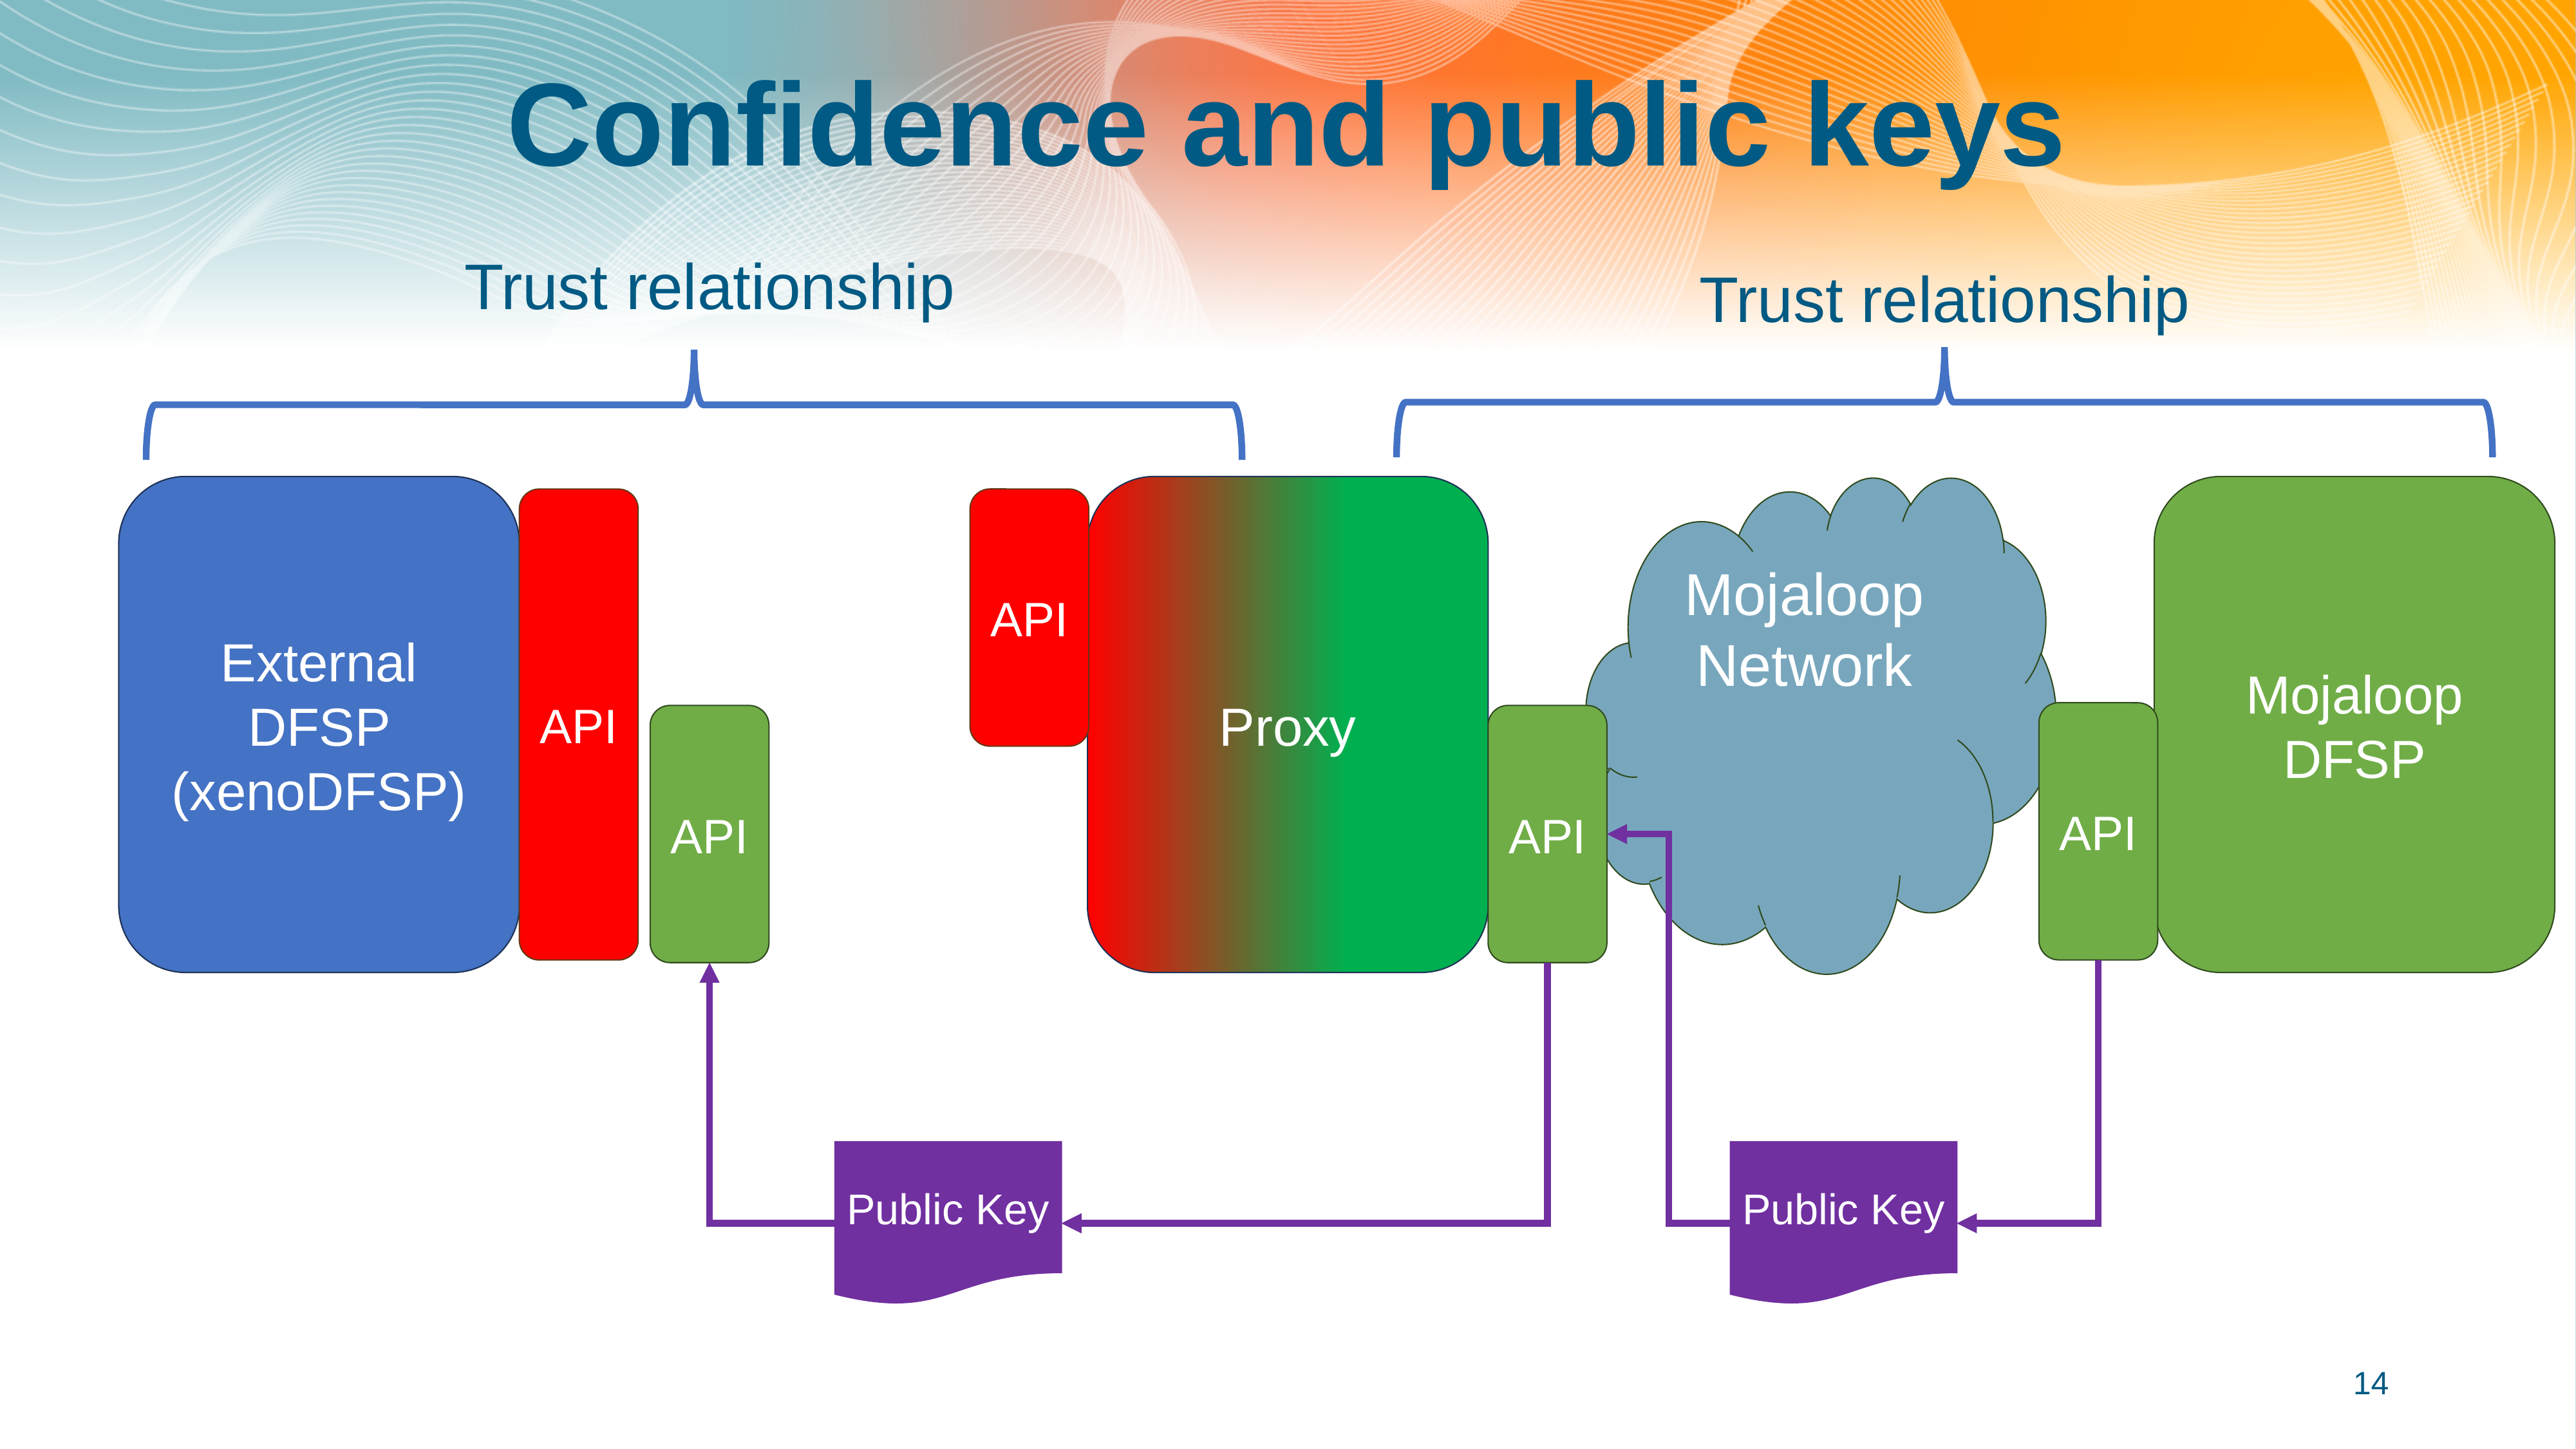

# Confidence and public keys
Trust relationship
Trust relationship
Mojaloop DFSP
External DFSP (xenoDFSP)
Proxy
Mojaloop Network
API
API
API
API
API
Public Key
Public Key
14